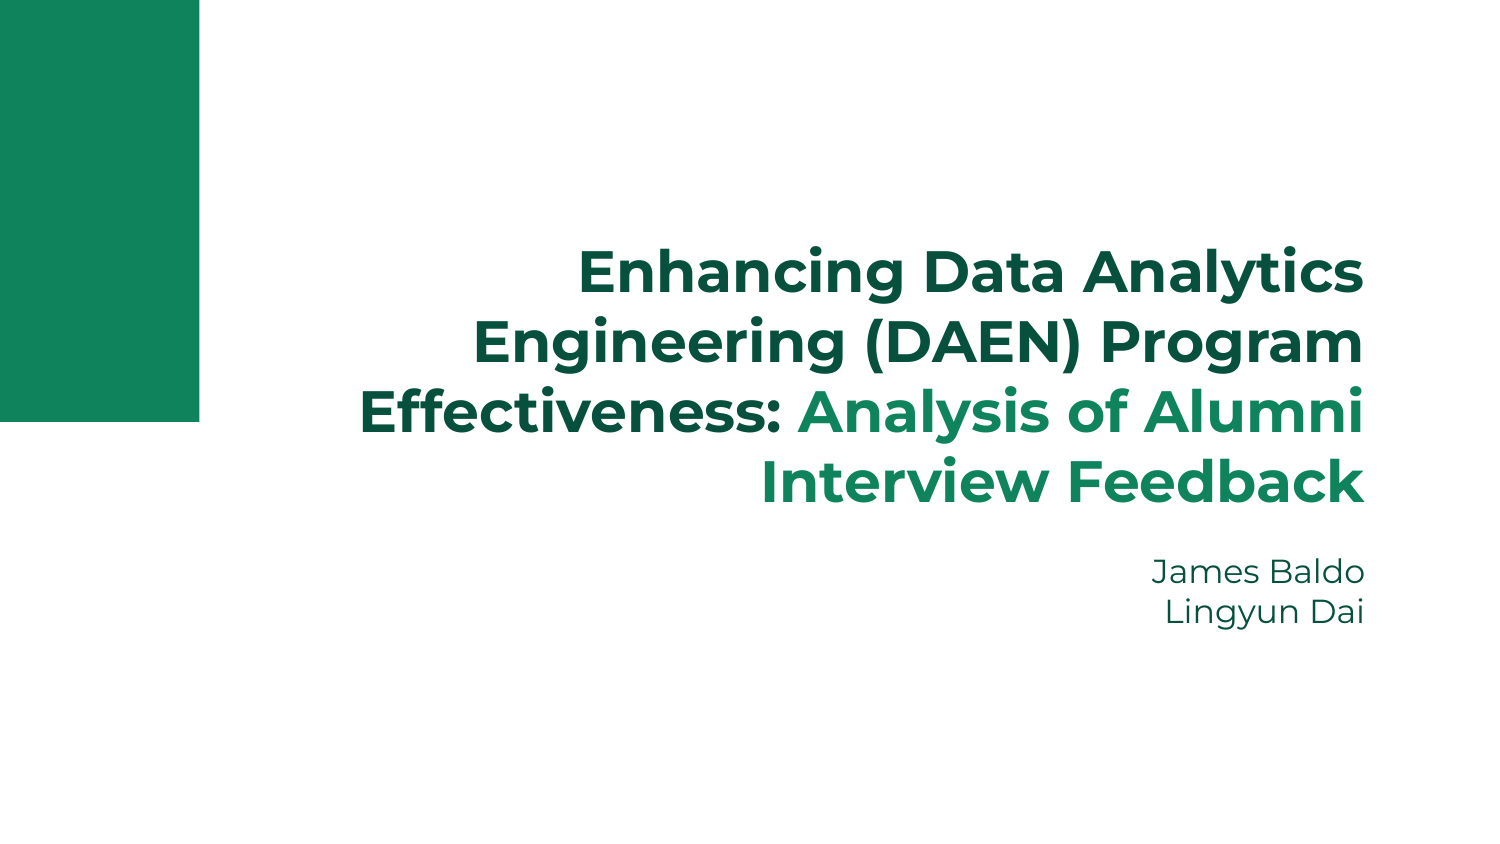

# Enhancing Data Analytics Engineering (DAEN) Program Effectiveness: Analysis of Alumni Interview Feedback
James Baldo
Lingyun Dai